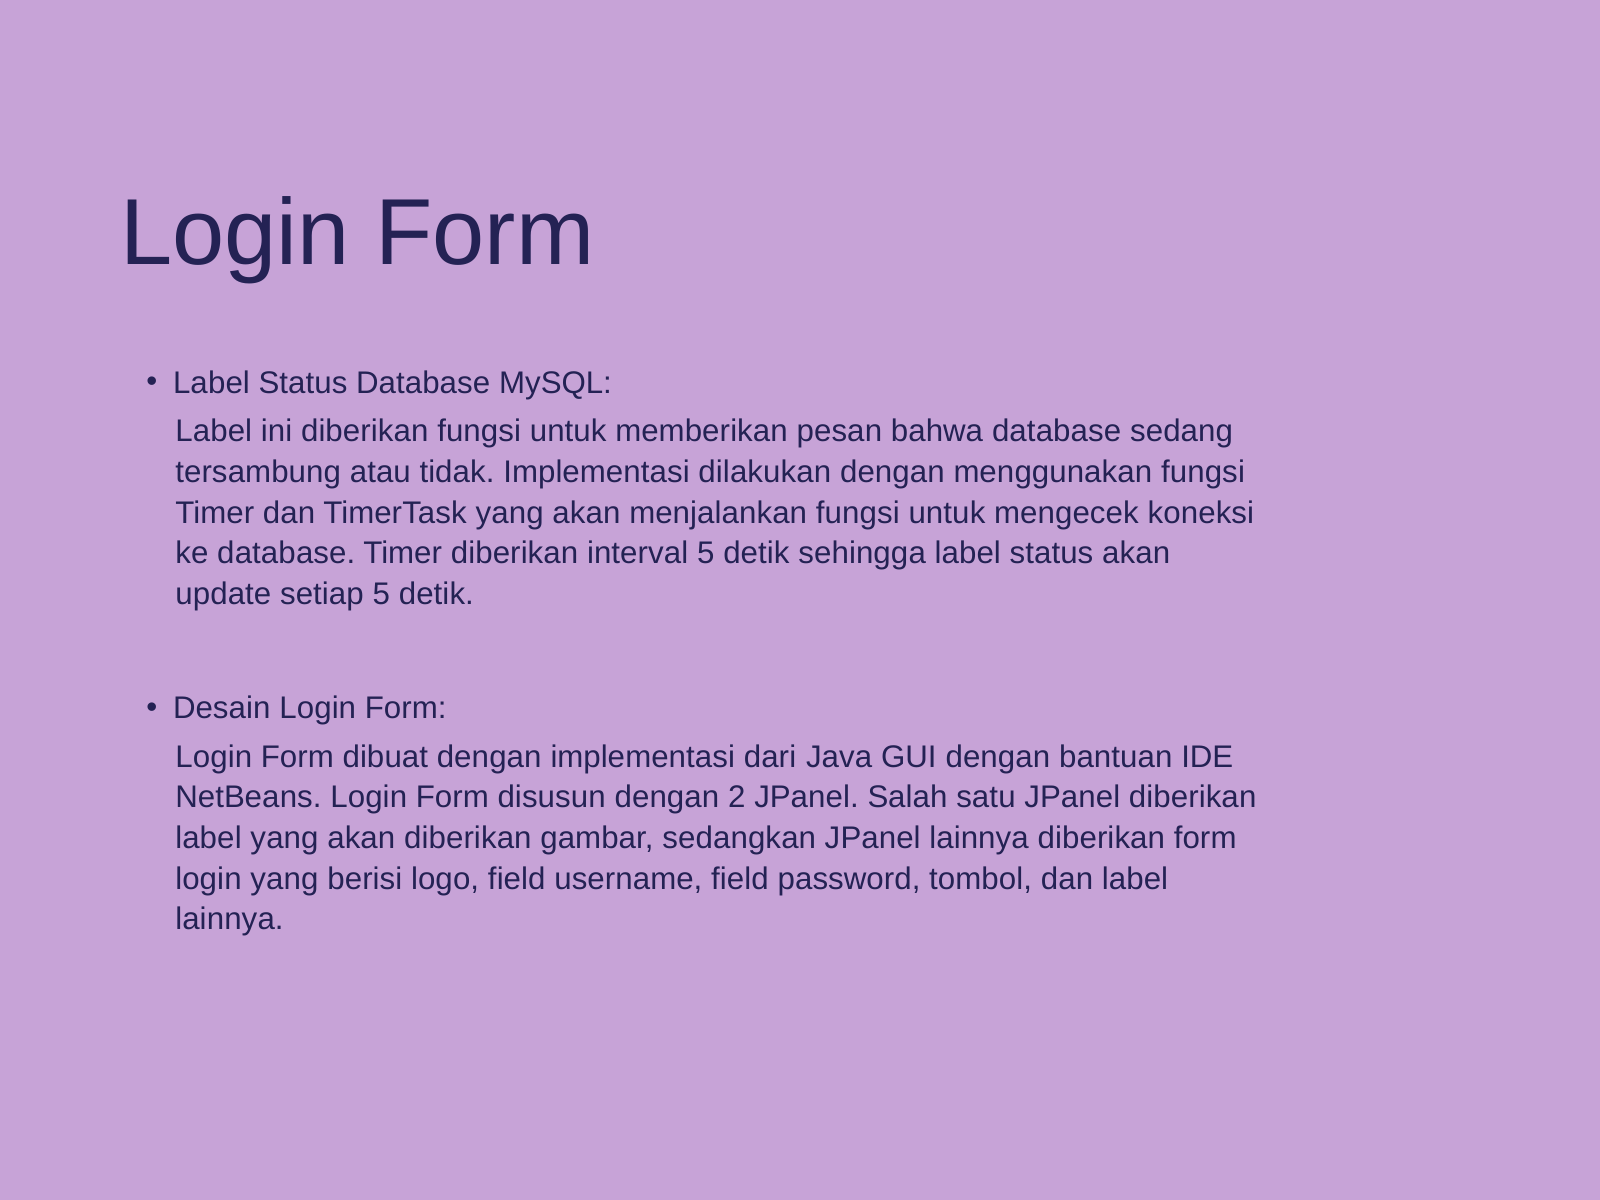

Login Form
Label Status Database MySQL:
Label ini diberikan fungsi untuk memberikan pesan bahwa database sedang tersambung atau tidak. Implementasi dilakukan dengan menggunakan fungsi Timer dan TimerTask yang akan menjalankan fungsi untuk mengecek koneksi ke database. Timer diberikan interval 5 detik sehingga label status akan update setiap 5 detik.
Desain Login Form:
Login Form dibuat dengan implementasi dari Java GUI dengan bantuan IDE NetBeans. Login Form disusun dengan 2 JPanel. Salah satu JPanel diberikan label yang akan diberikan gambar, sedangkan JPanel lainnya diberikan form login yang berisi logo, field username, field password, tombol, dan label lainnya.